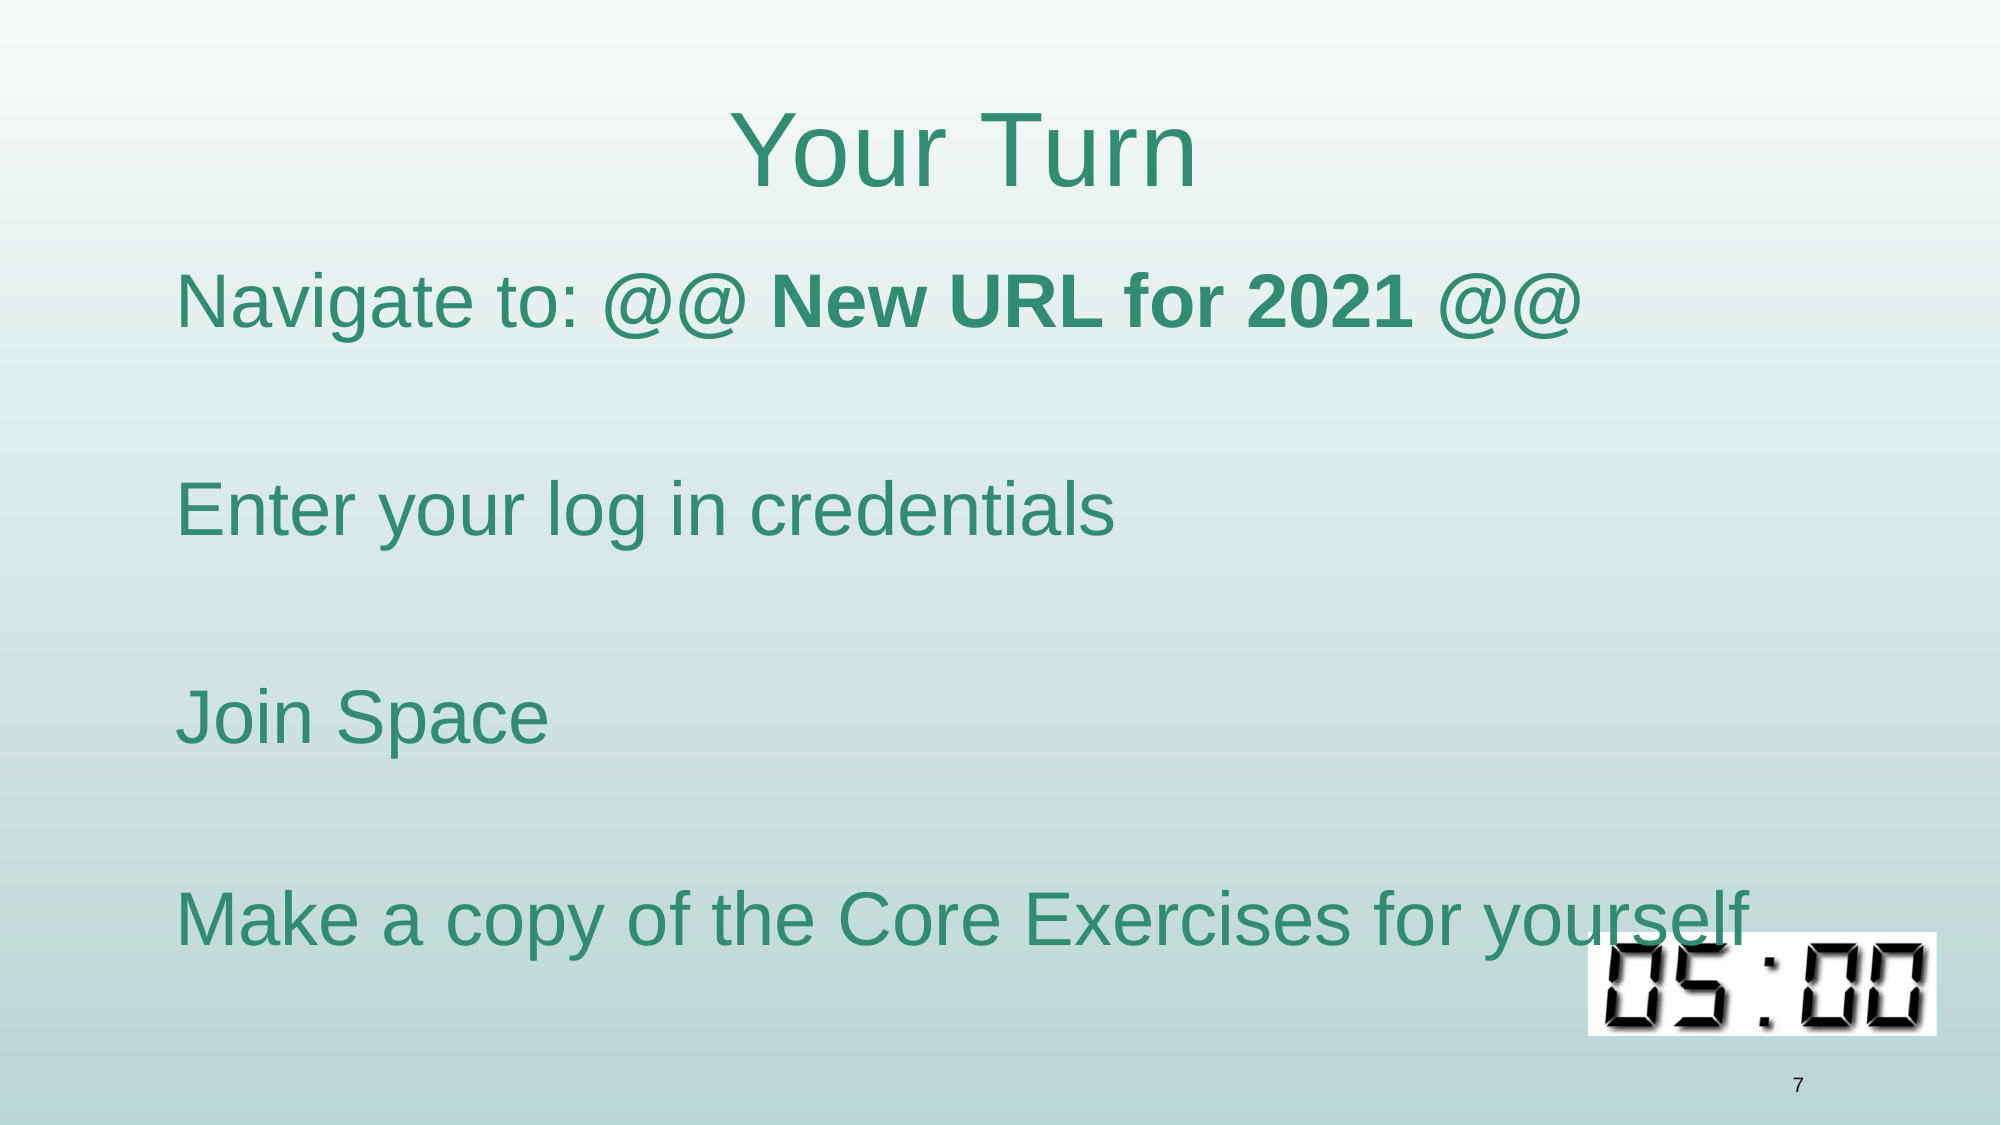

# Your Turn
Navigate to: @@ New URL for 2021 @@

Enter your log in credentials

Join Space

Make a copy of the Core Exercises for yourself

7